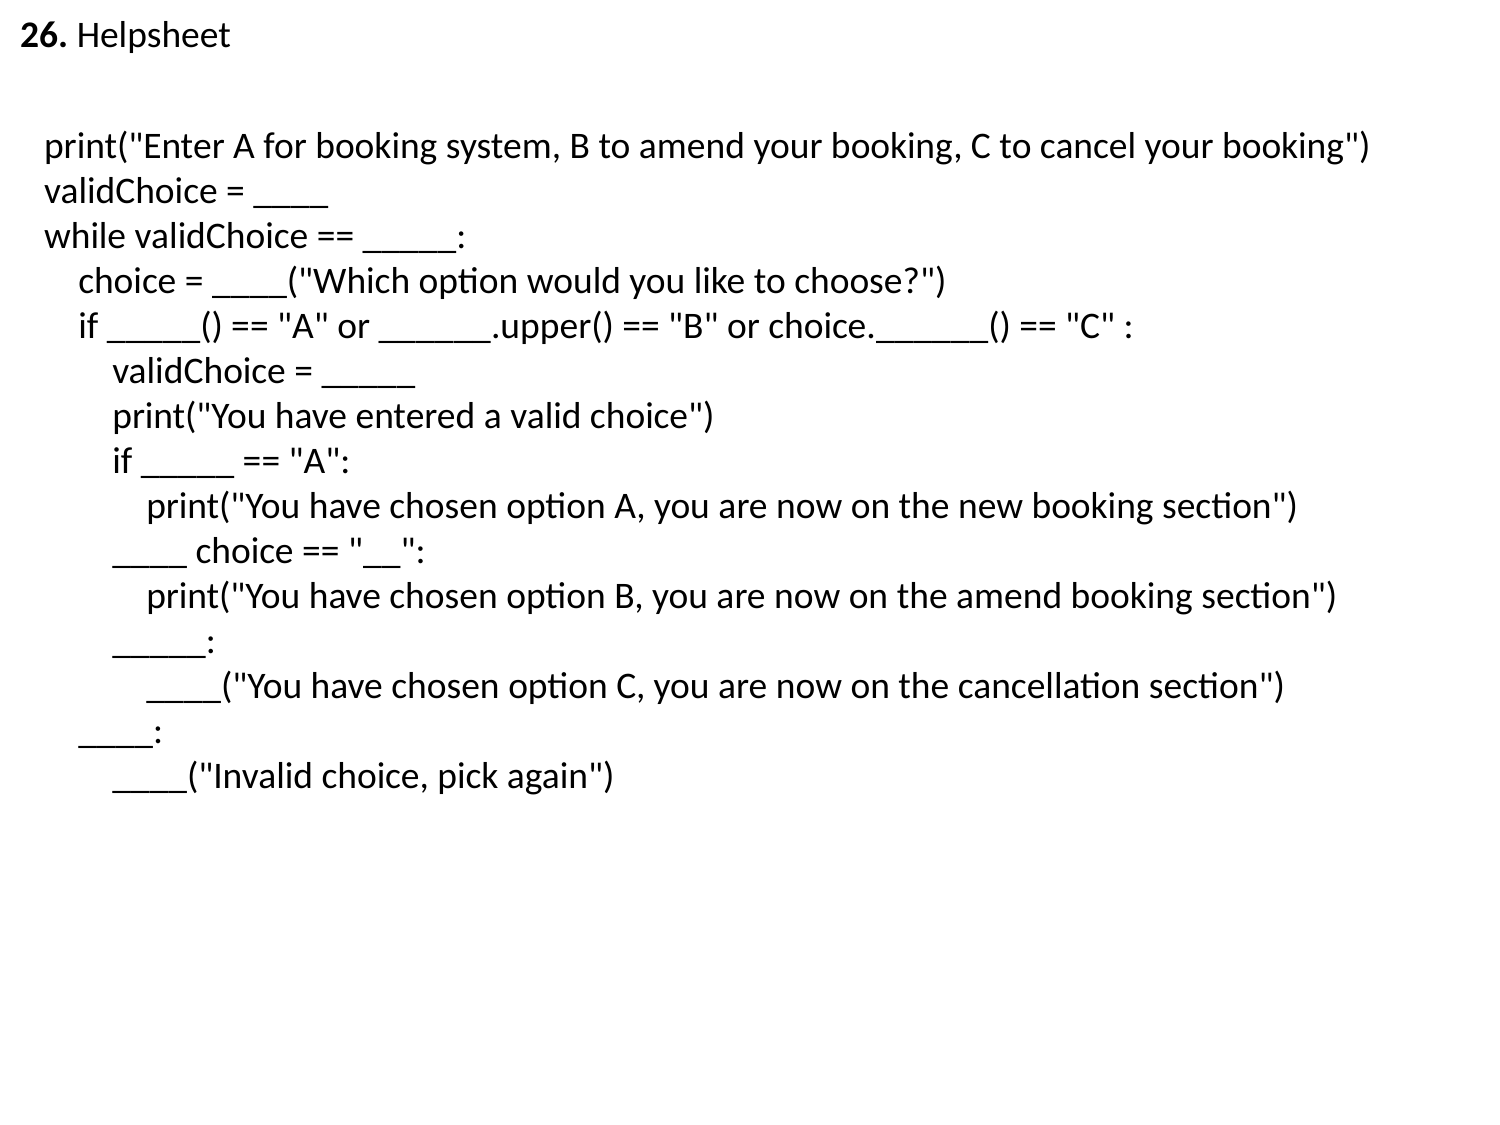

26. Helpsheet

print("Enter A for booking system, B to amend your booking, C to cancel your booking")
validChoice = ____
while validChoice == _____:
    choice = ____("Which option would you like to choose?")
    if _____() == "A" or ______.upper() == "B" or choice.______() == "C" :
        validChoice = _____
        print("You have entered a valid choice")
        if _____ == "A":
            print("You have chosen option A, you are now on the new booking section")
        ____ choice == "__":
            print("You have chosen option B, you are now on the amend booking section")
        _____:
            ____("You have chosen option C, you are now on the cancellation section")
    ____:
        ____("Invalid choice, pick again")